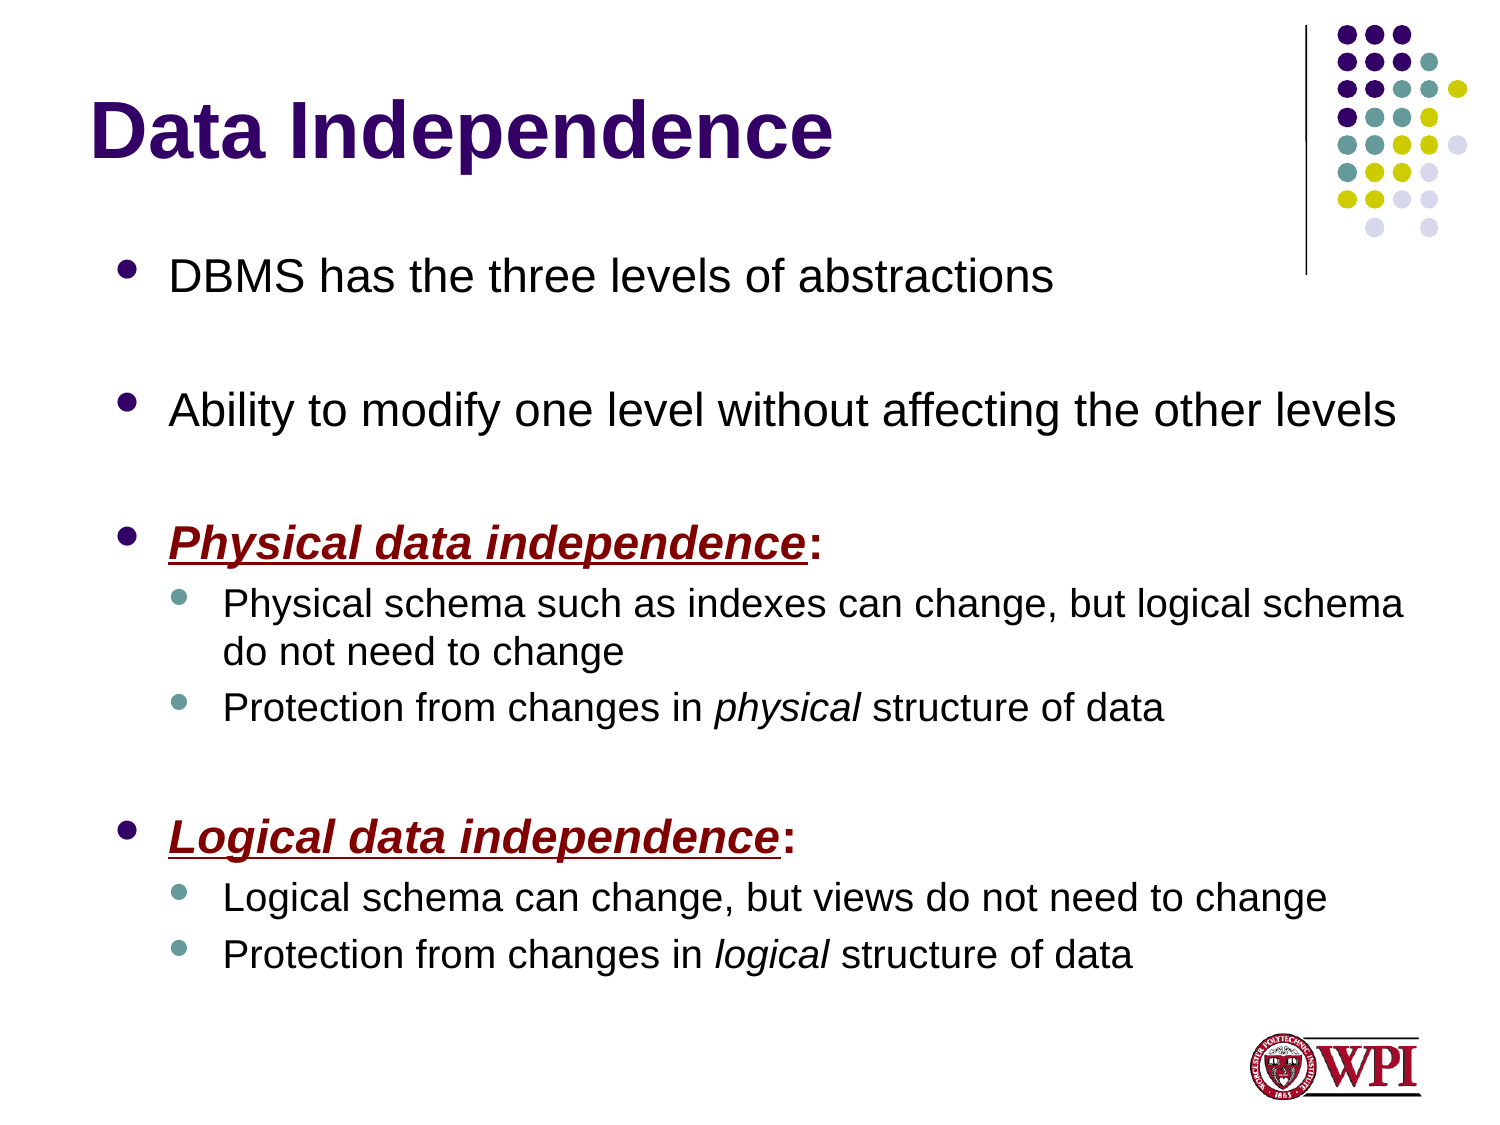

# Data Independence
DBMS has the three levels of abstractions

Ability to modify one level without affecting the other levels

Physical data independence:
Physical schema such as indexes can change, but logical schema do not need to change
Protection from changes in physical structure of data

Logical data independence:
Logical schema can change, but views do not need to change
Protection from changes in logical structure of data